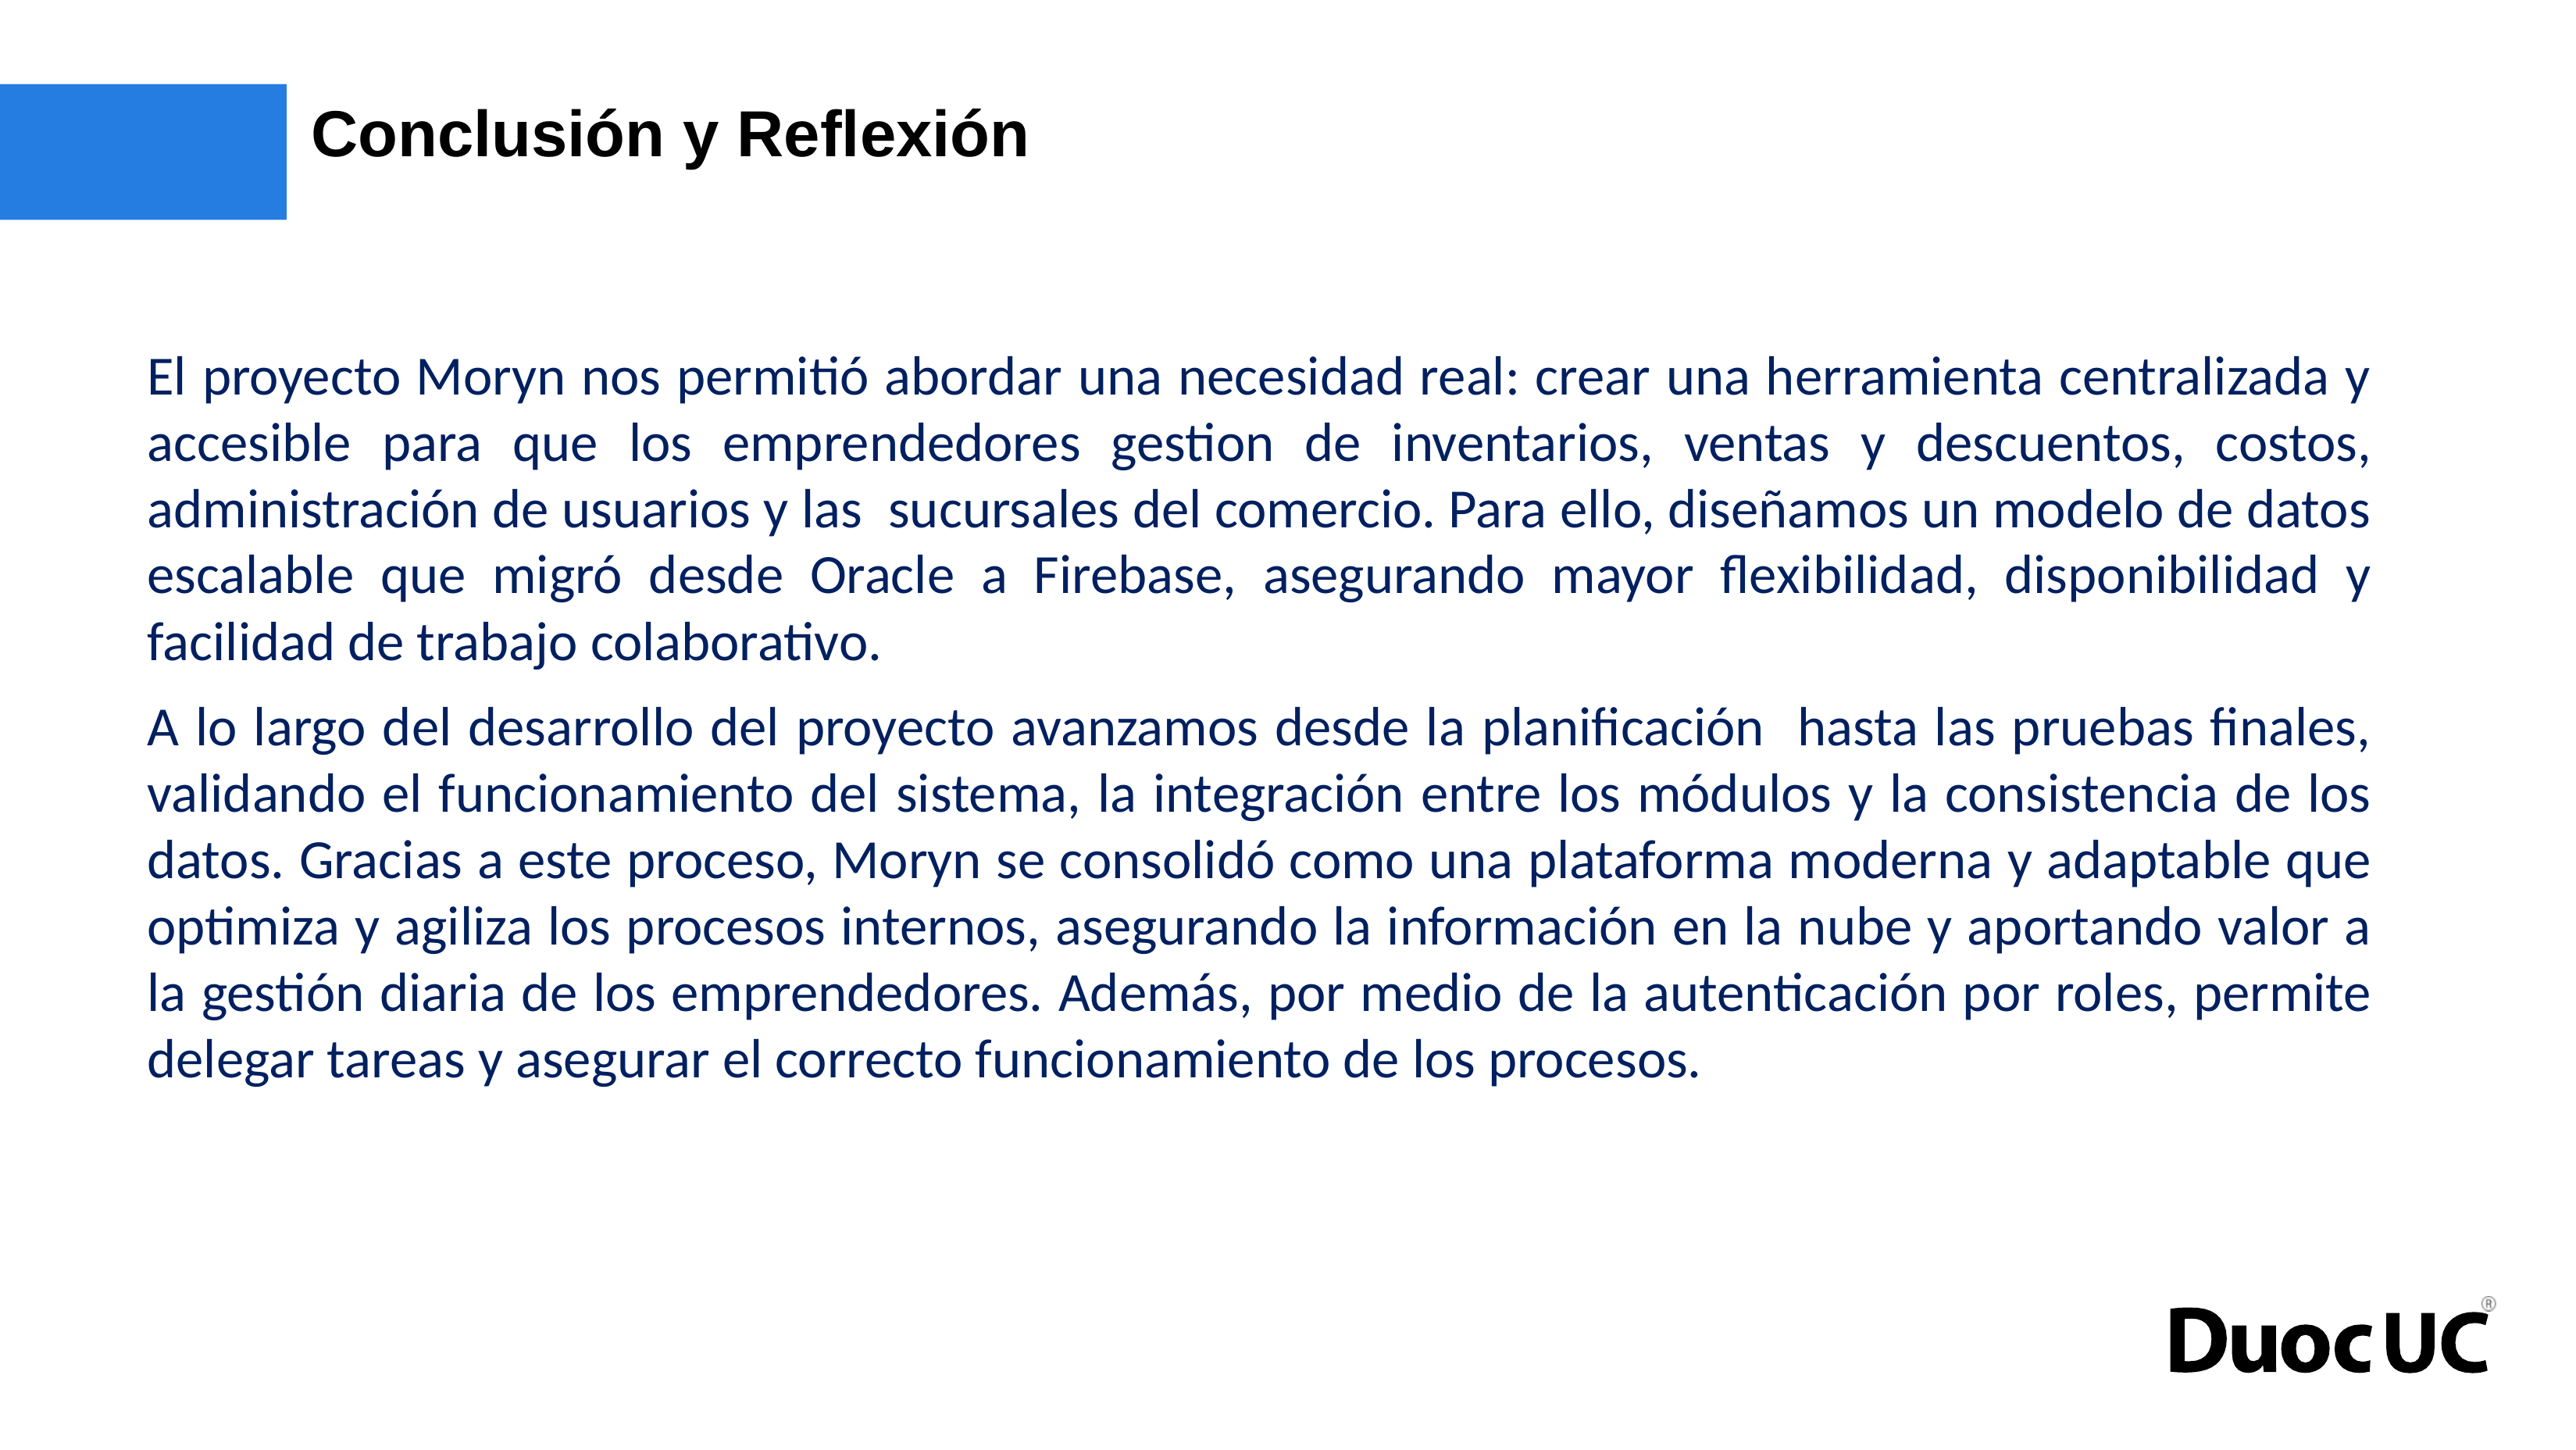

# Conclusión y Reflexión
El proyecto Moryn nos permitió abordar una necesidad real: crear una herramienta centralizada y accesible para que los emprendedores gestion de inventarios, ventas y descuentos, costos, administración de usuarios y las  sucursales del comercio. Para ello, diseñamos un modelo de datos escalable que migró desde Oracle a Firebase, asegurando mayor flexibilidad, disponibilidad y facilidad de trabajo colaborativo.
A lo largo del desarrollo del proyecto avanzamos desde la planificación  hasta las pruebas finales, validando el funcionamiento del sistema, la integración entre los módulos y la consistencia de los datos. Gracias a este proceso, Moryn se consolidó como una plataforma moderna y adaptable que optimiza y agiliza los procesos internos, asegurando la información en la nube y aportando valor a la gestión diaria de los emprendedores. Además, por medio de la autenticación por roles, permite delegar tareas y asegurar el correcto funcionamiento de los procesos.